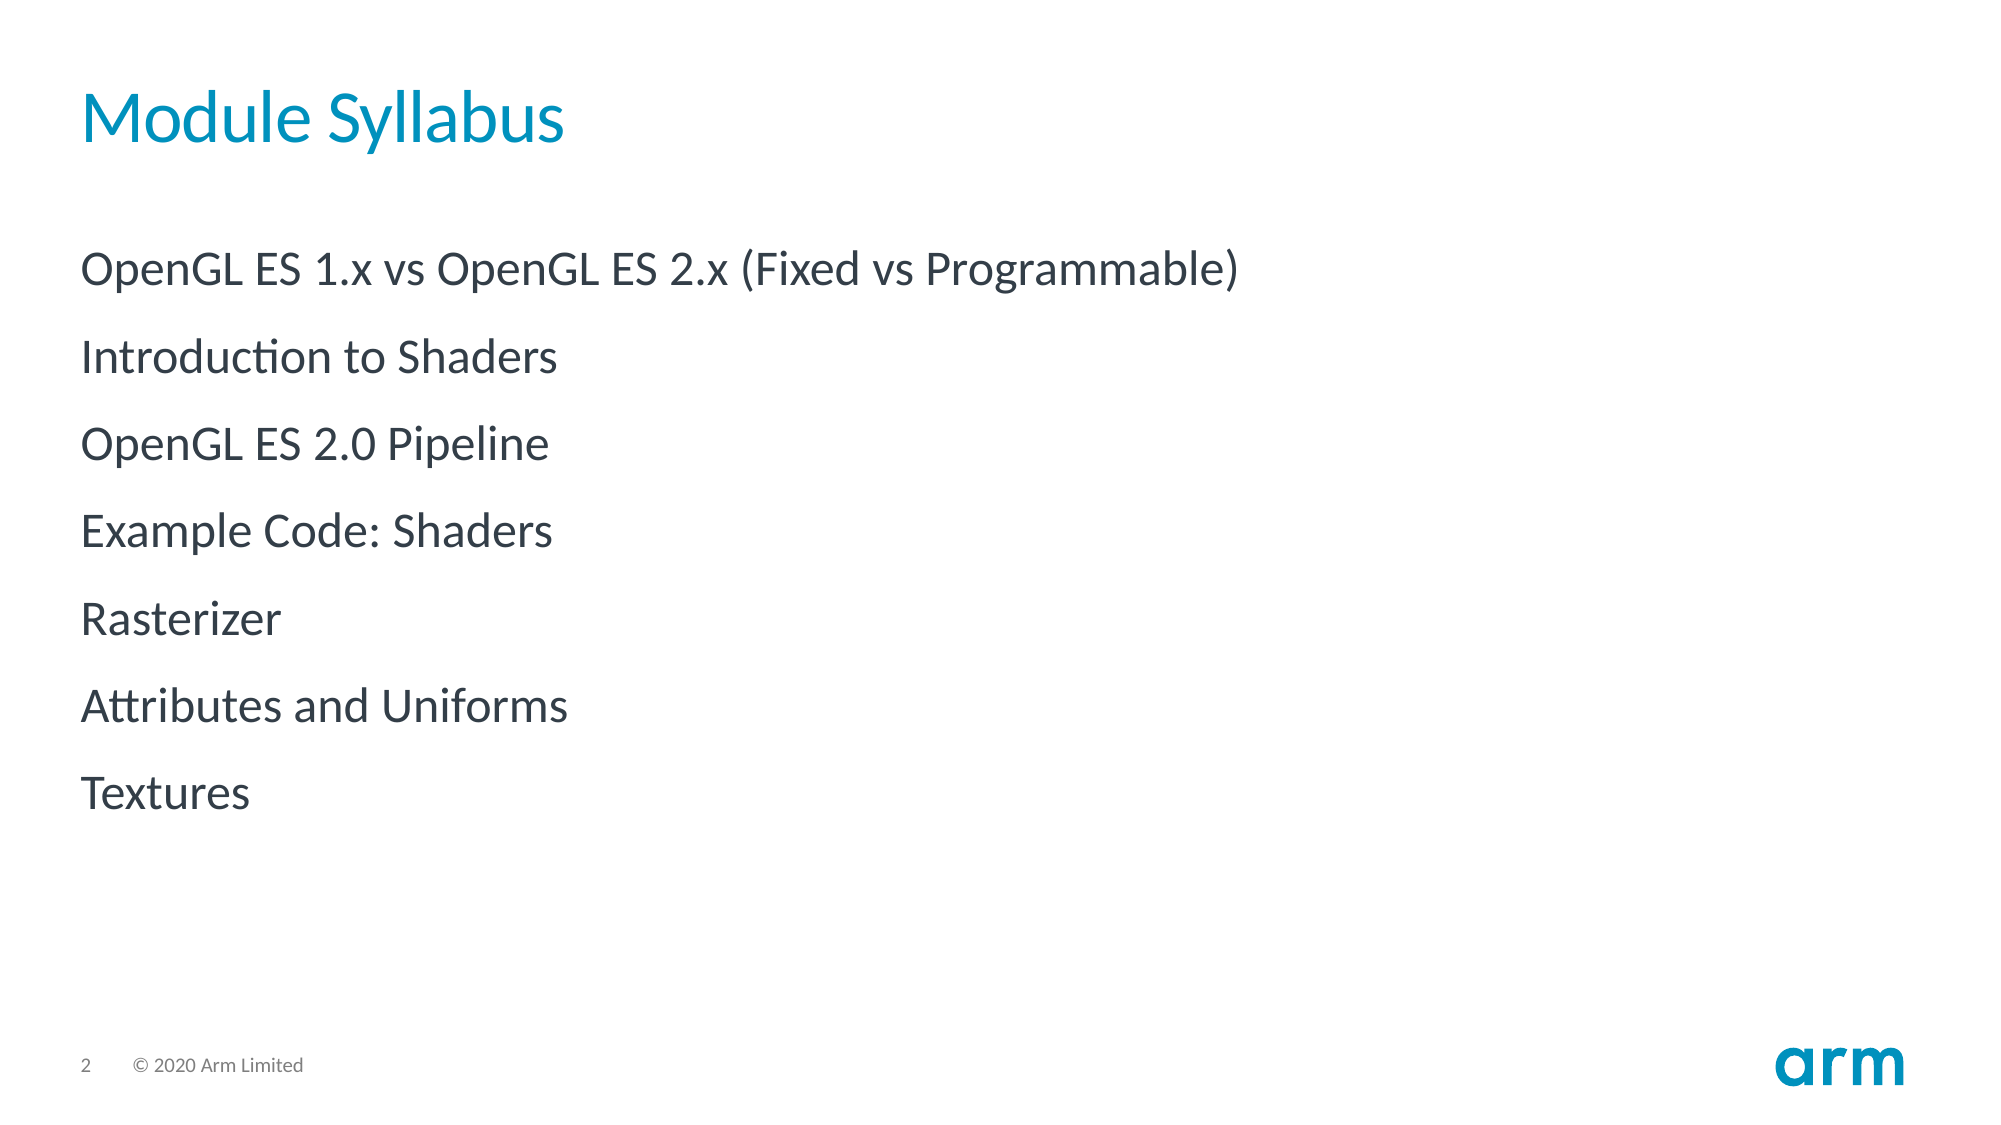

# Module Syllabus
OpenGL ES 1.x vs OpenGL ES 2.x (Fixed vs Programmable)
Introduction to Shaders
OpenGL ES 2.0 Pipeline
Example Code: Shaders
Rasterizer
Attributes and Uniforms
Textures